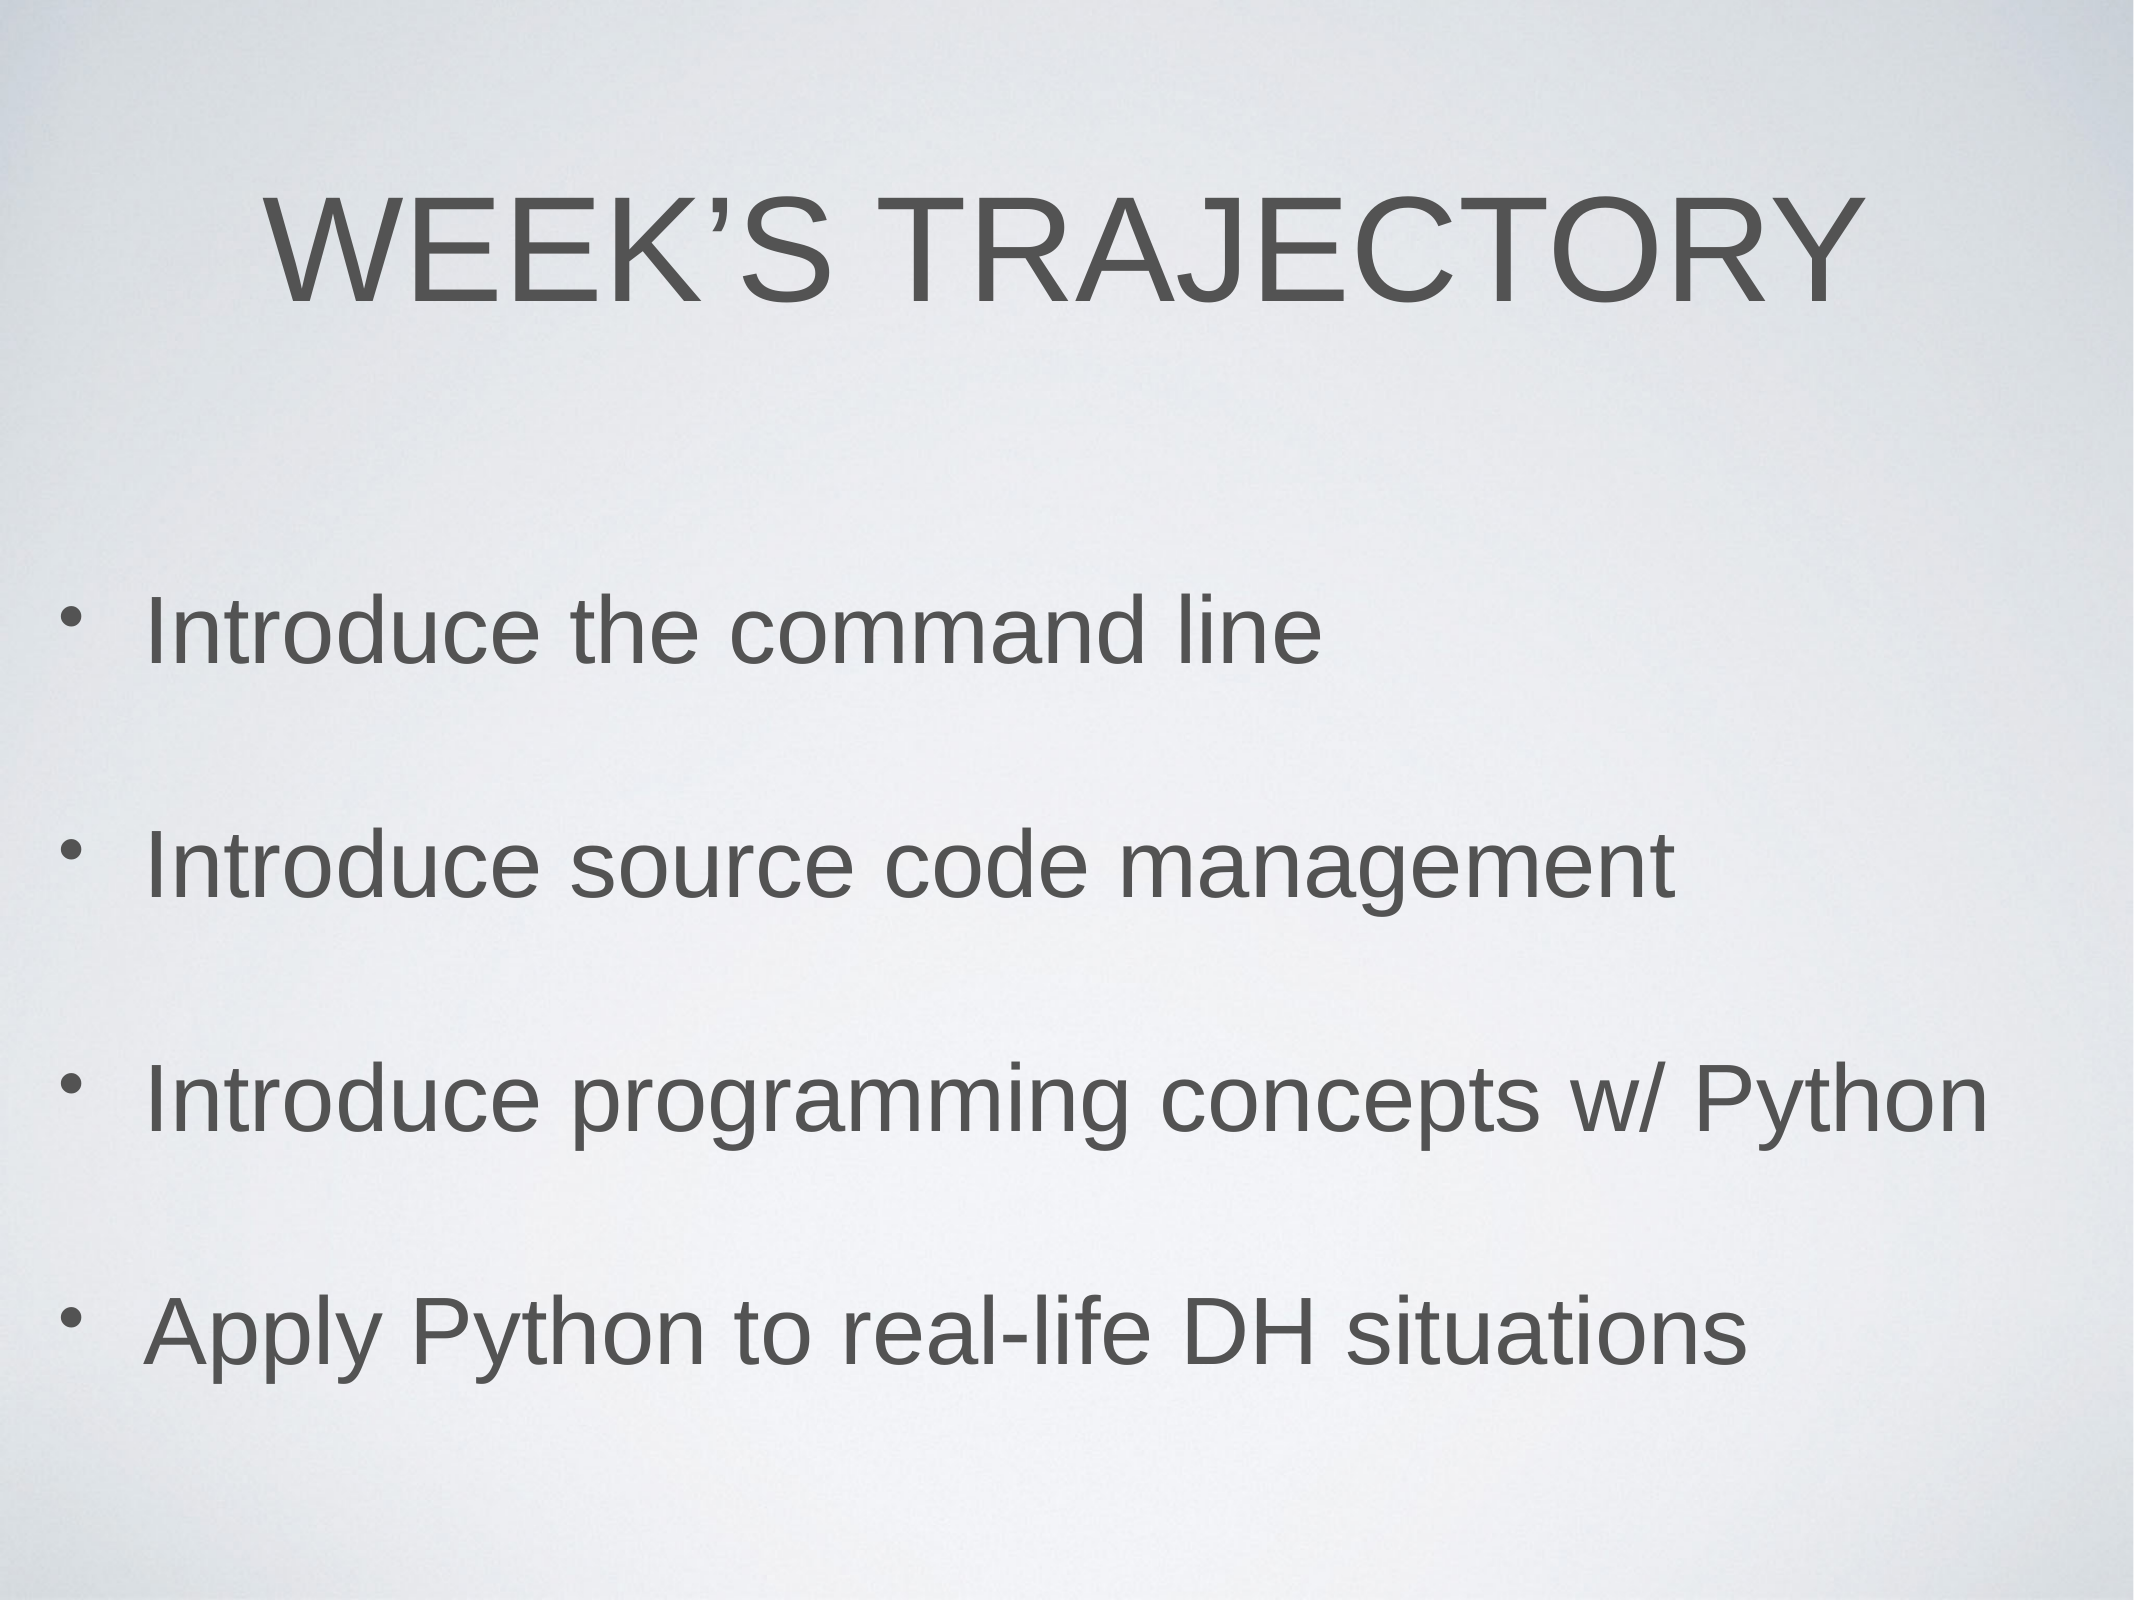

# Week’s Trajectory
Introduce the command line
Introduce source code management
Introduce programming concepts w/ Python
Apply Python to real-life DH situations